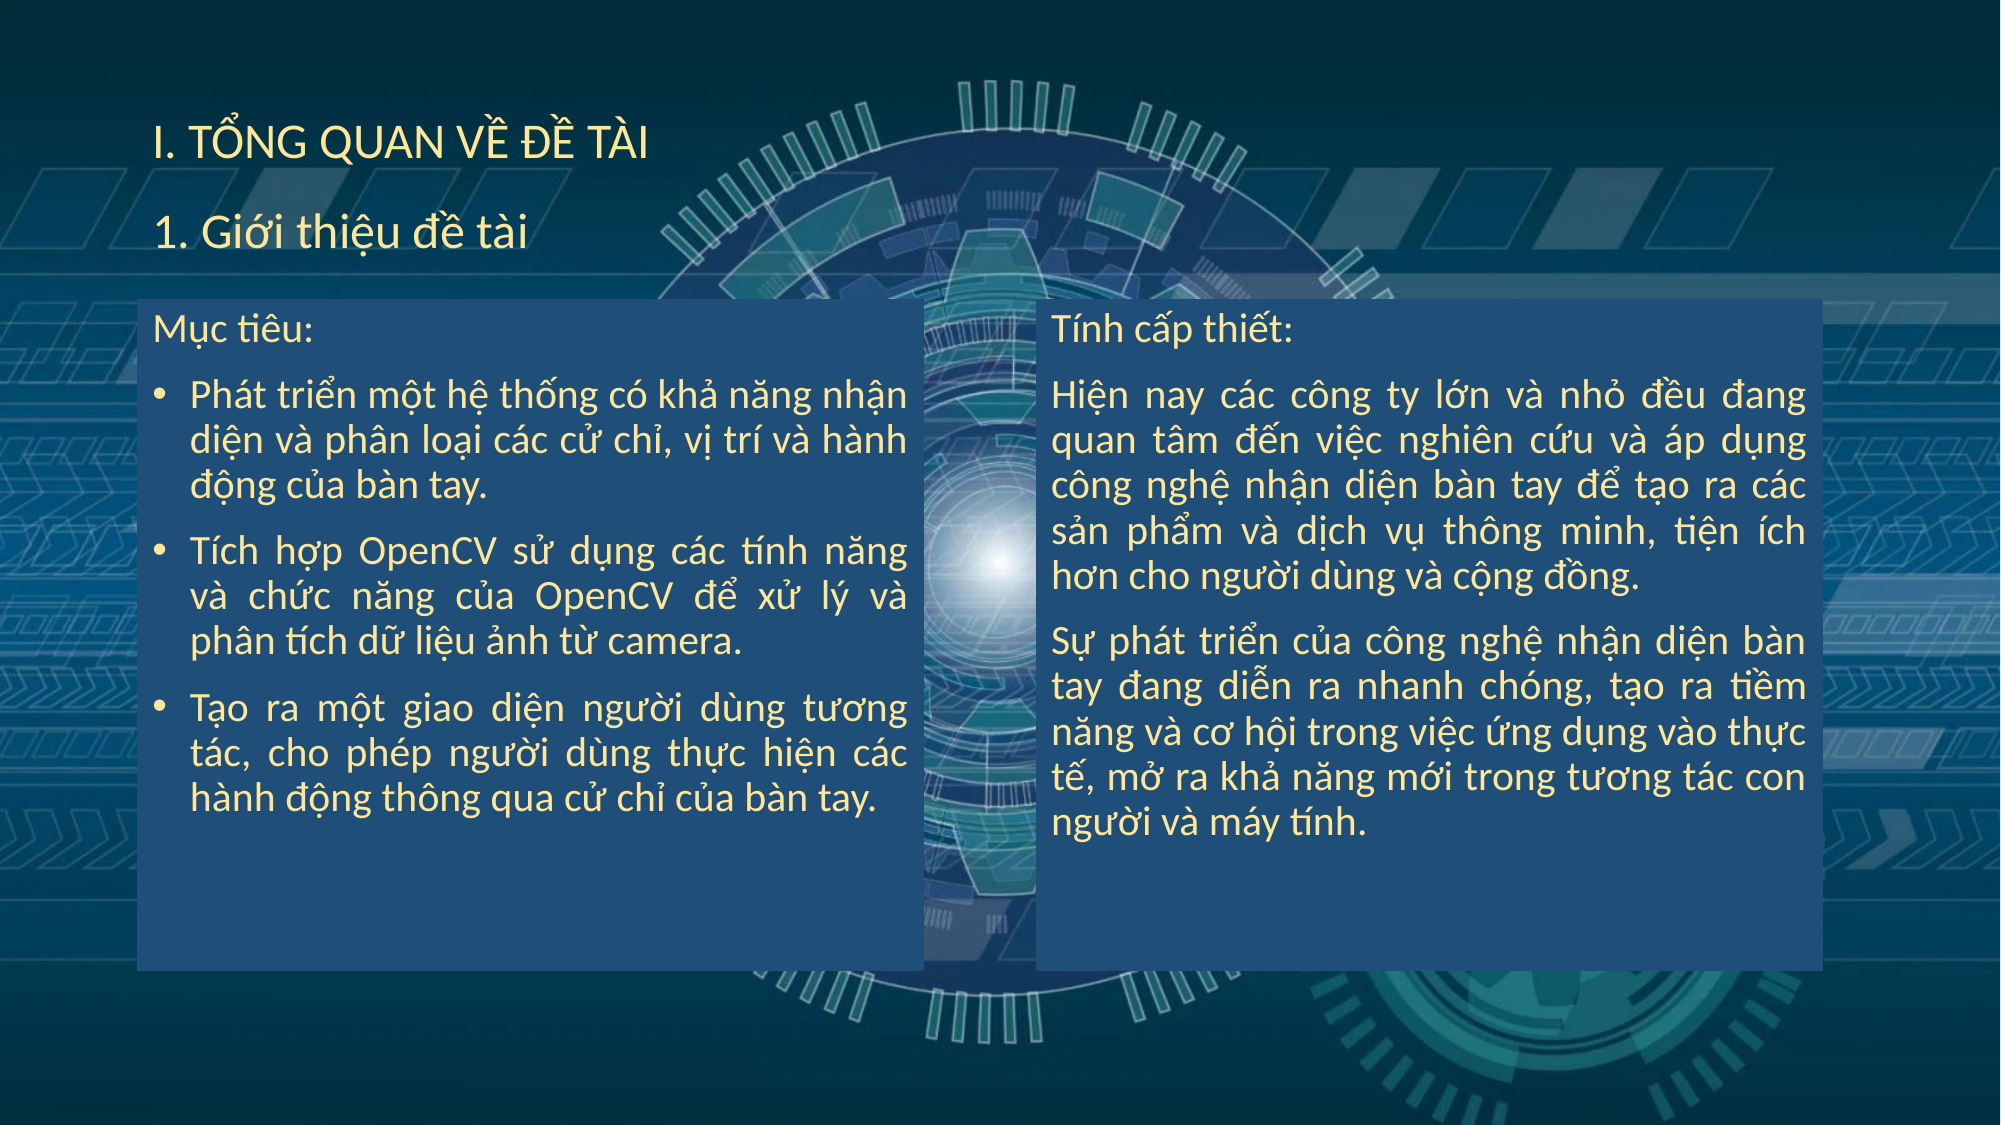

# I. TỔNG QUAN VỀ ĐỀ TÀI 1. Giới thiệu đề tài
Mục tiêu:
Phát triển một hệ thống có khả năng nhận diện và phân loại các cử chỉ, vị trí và hành động của bàn tay.
Tích hợp OpenCV sử dụng các tính năng và chức năng của OpenCV để xử lý và phân tích dữ liệu ảnh từ camera.
Tạo ra một giao diện người dùng tương tác, cho phép người dùng thực hiện các hành động thông qua cử chỉ của bàn tay.
Tính cấp thiết:
Hiện nay các công ty lớn và nhỏ đều đang quan tâm đến việc nghiên cứu và áp dụng công nghệ nhận diện bàn tay để tạo ra các sản phẩm và dịch vụ thông minh, tiện ích hơn cho người dùng và cộng đồng.
Sự phát triển của công nghệ nhận diện bàn tay đang diễn ra nhanh chóng, tạo ra tiềm năng và cơ hội trong việc ứng dụng vào thực tế, mở ra khả năng mới trong tương tác con người và máy tính.